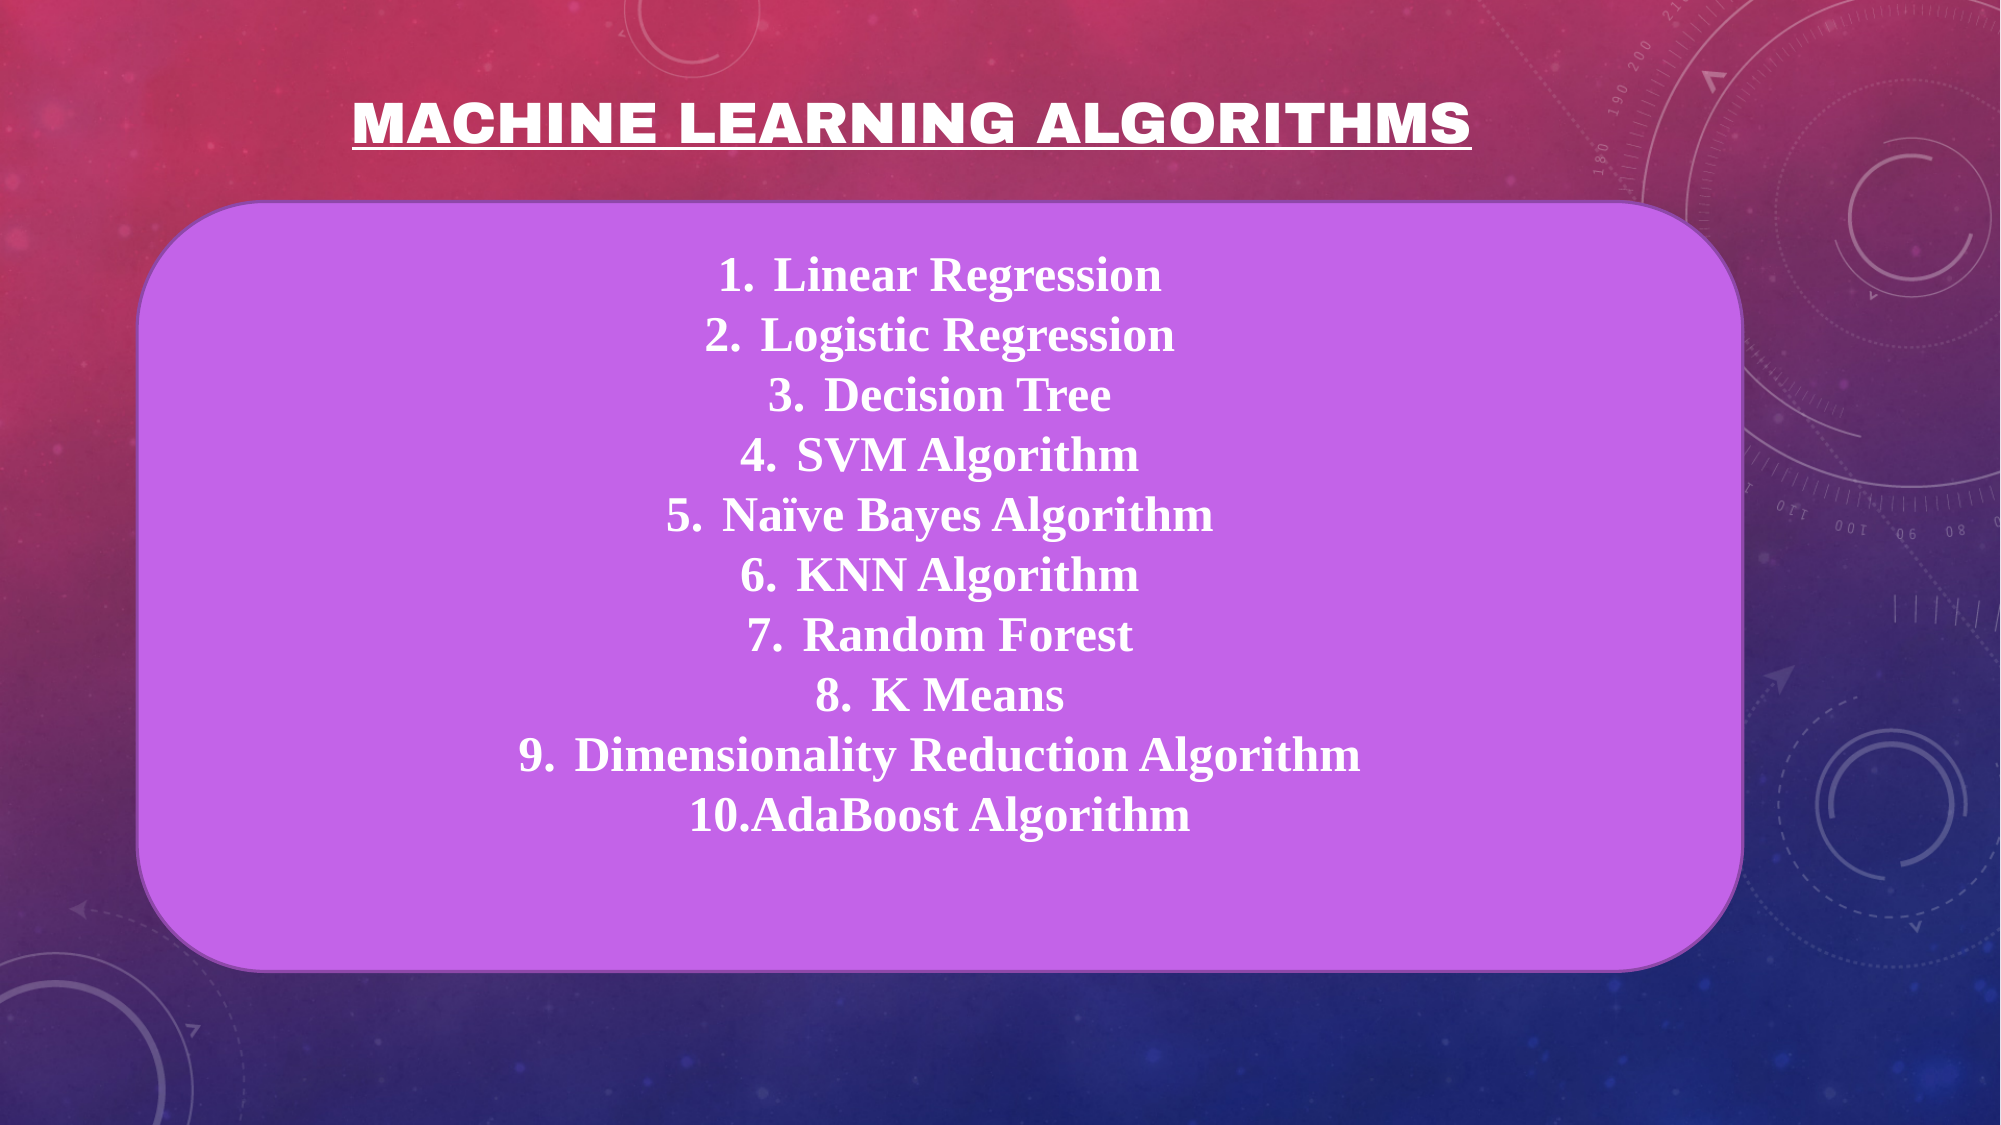

# MACHINE LEARNING ALGORITHMS
Linear Regression
Logistic Regression
Decision Tree
SVM Algorithm
Naïve Bayes Algorithm
KNN Algorithm
Random Forest
K Means
Dimensionality Reduction Algorithm
AdaBoost Algorithm